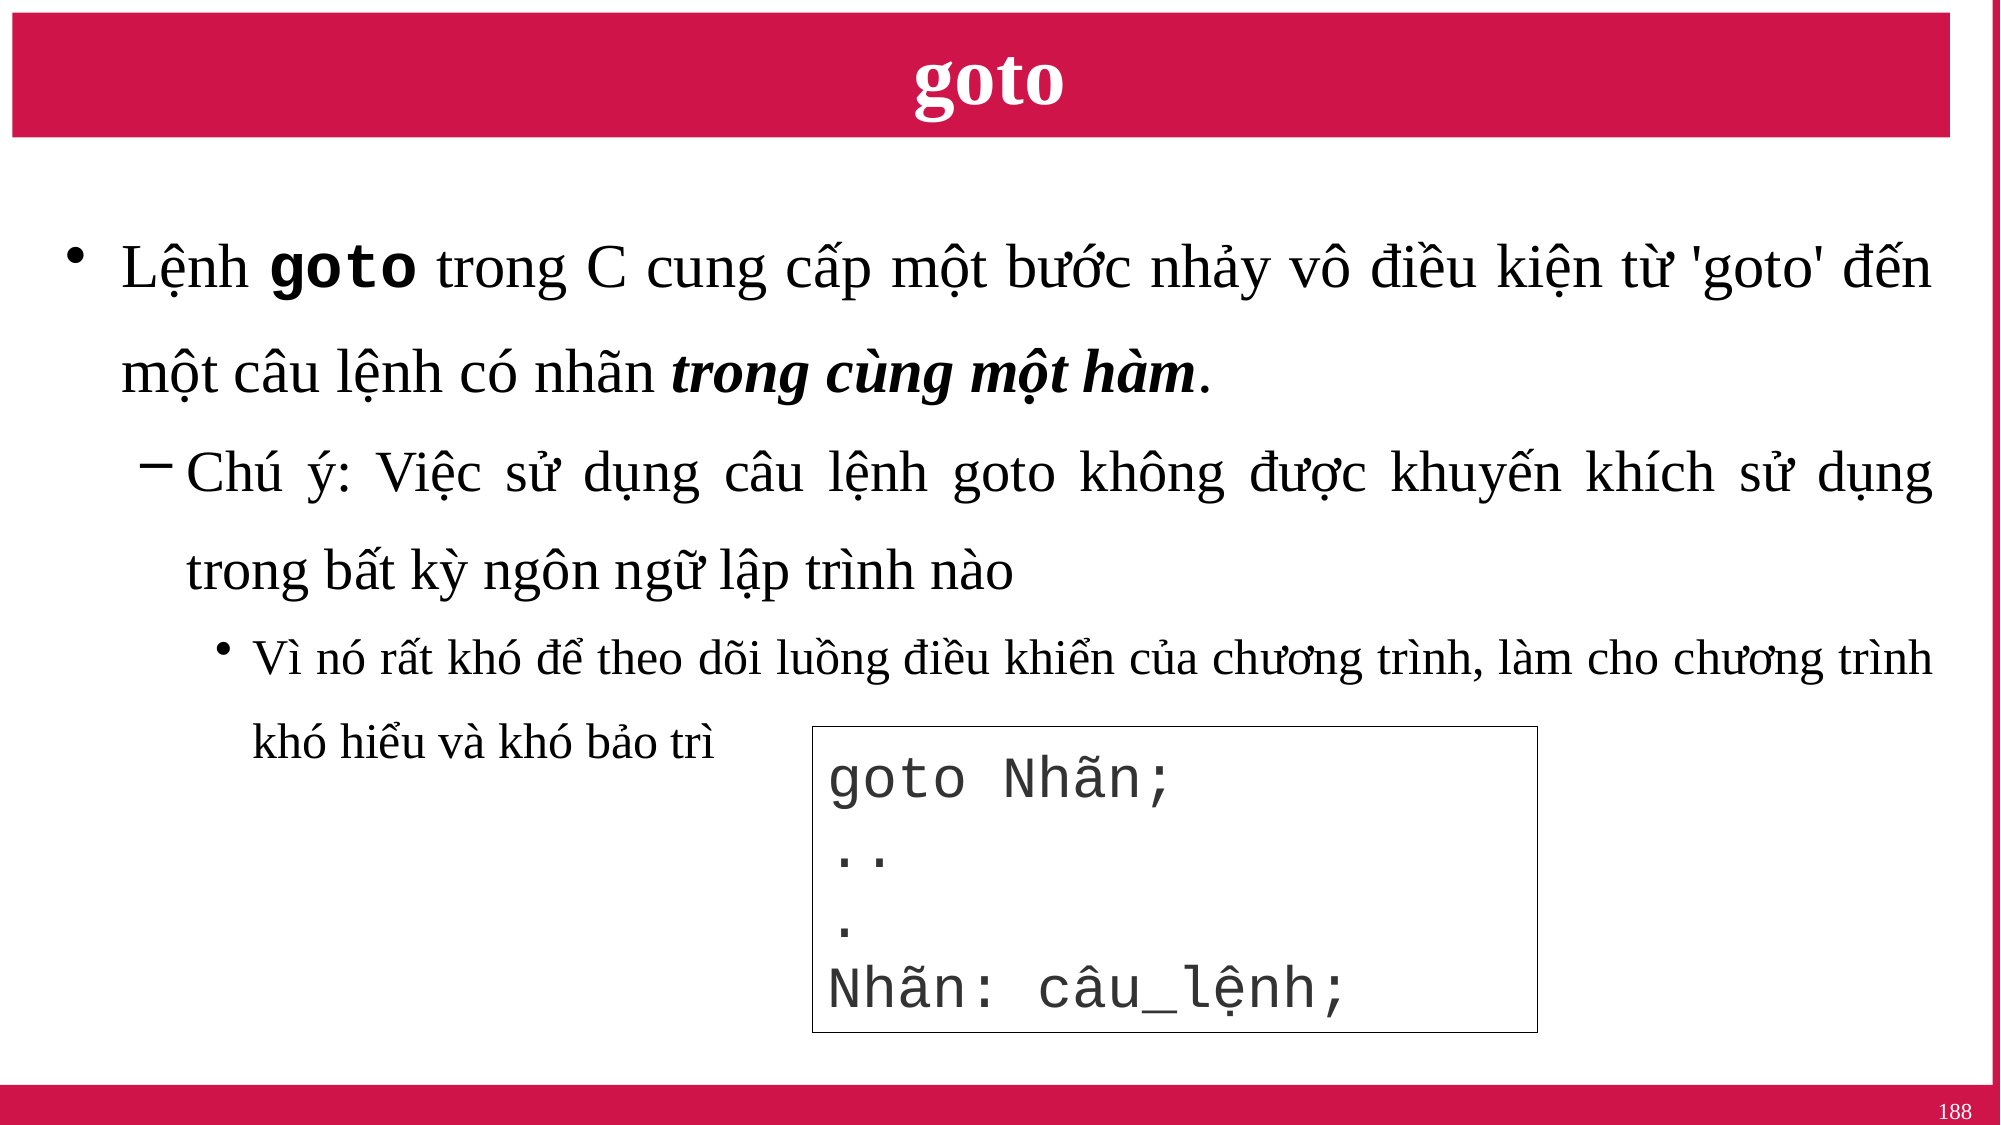

# goto
Lệnh goto trong C cung cấp một bước nhảy vô điều kiện từ 'goto' đến một câu lệnh có nhãn trong cùng một hàm.
Chú ý: Việc sử dụng câu lệnh goto không được khuyến khích sử dụng trong bất kỳ ngôn ngữ lập trình nào
Vì nó rất khó để theo dõi luồng điều khiển của chương trình, làm cho chương trình khó hiểu và khó bảo trì
goto Nhãn;
..
.
Nhãn: câu_lệnh;
188